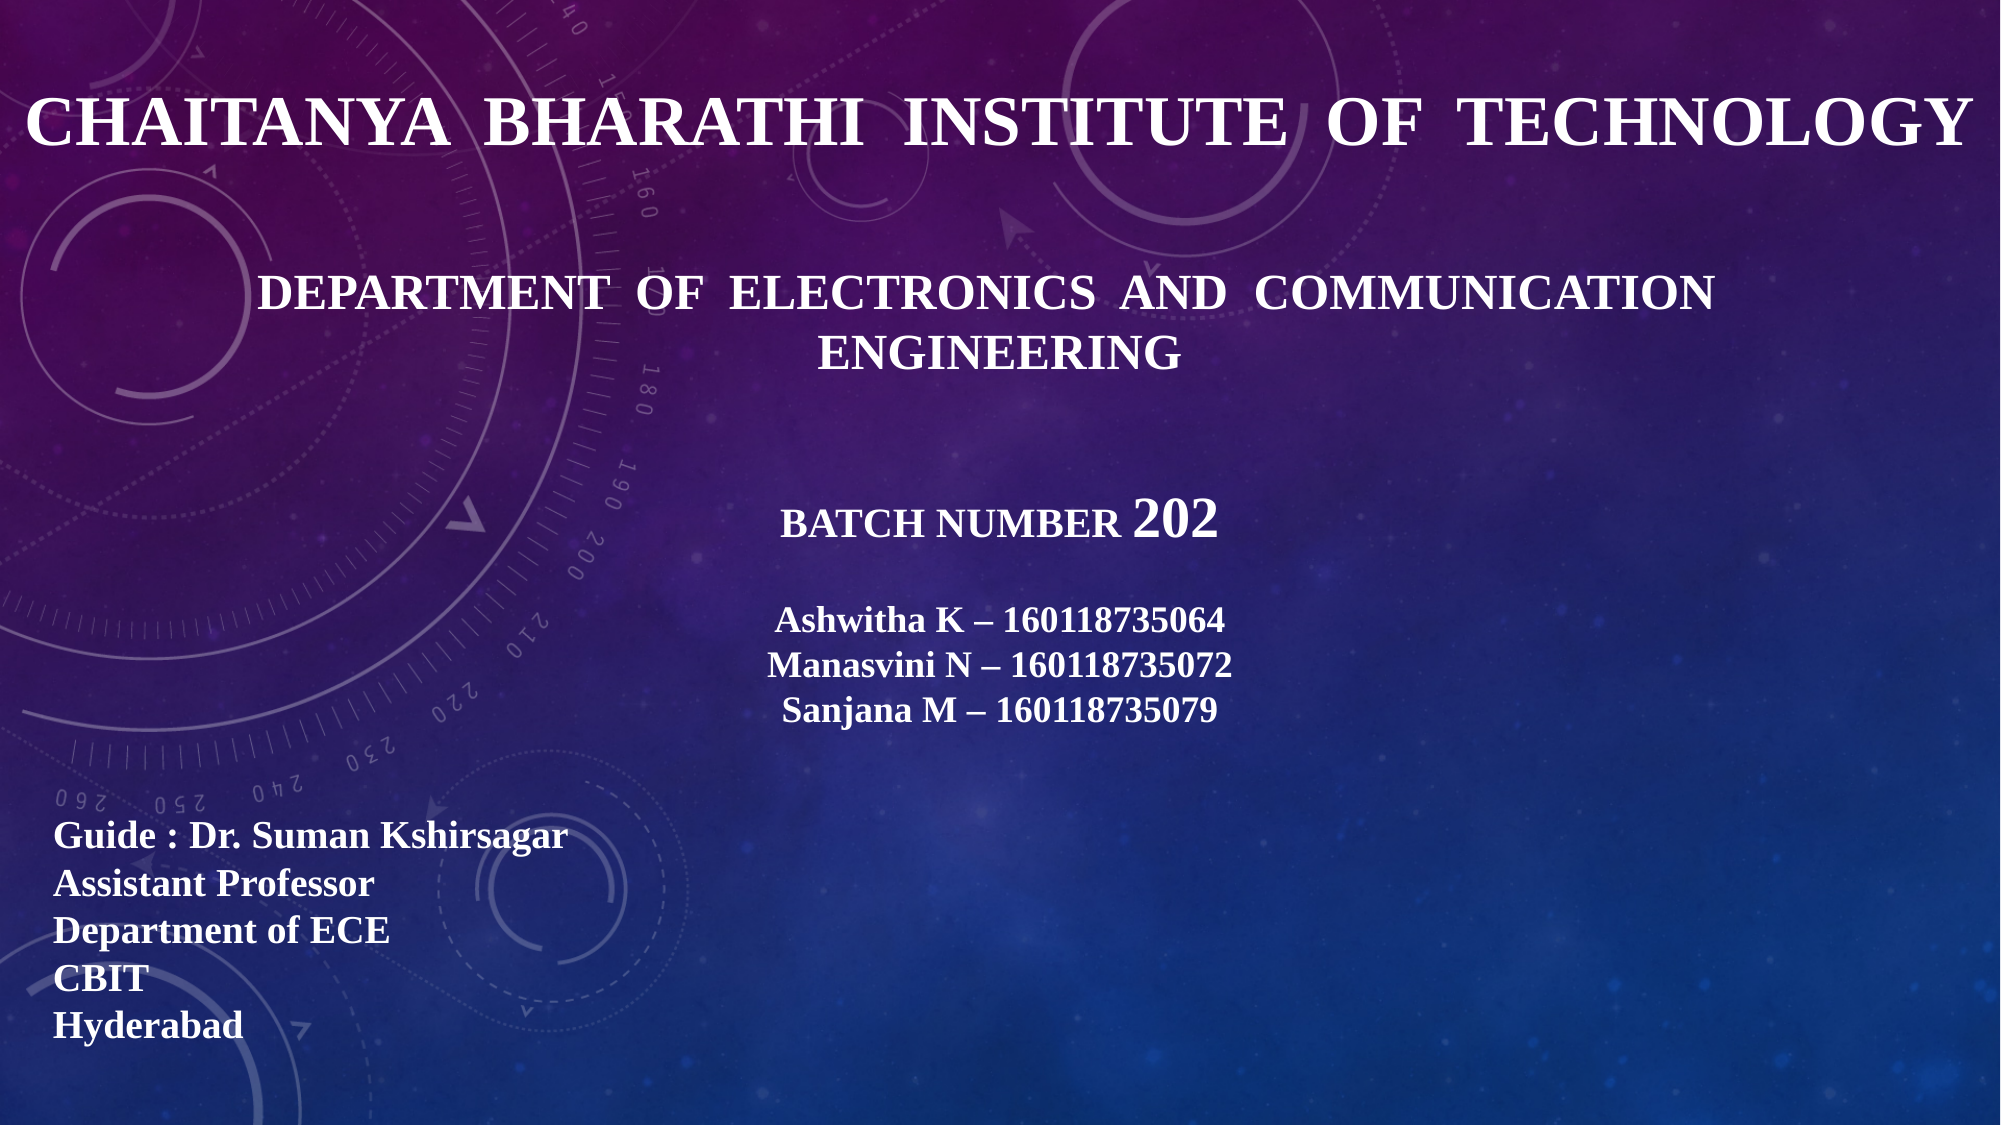

# CHAITANYA  BHARATHI  INSTITUTE  OF  TECHNOLOGY DEPARTMENT  OF  ELECTRONICS  AND  COMMUNICATION ENGINEERING
BATCH NUMBER 202

Ashwitha K – 160118735064
Manasvini N – 160118735072
Sanjana M – 160118735079

Guide : Dr. Suman Kshirsagar
Assistant Professor
Department of ECE
CBIT
Hyderabad